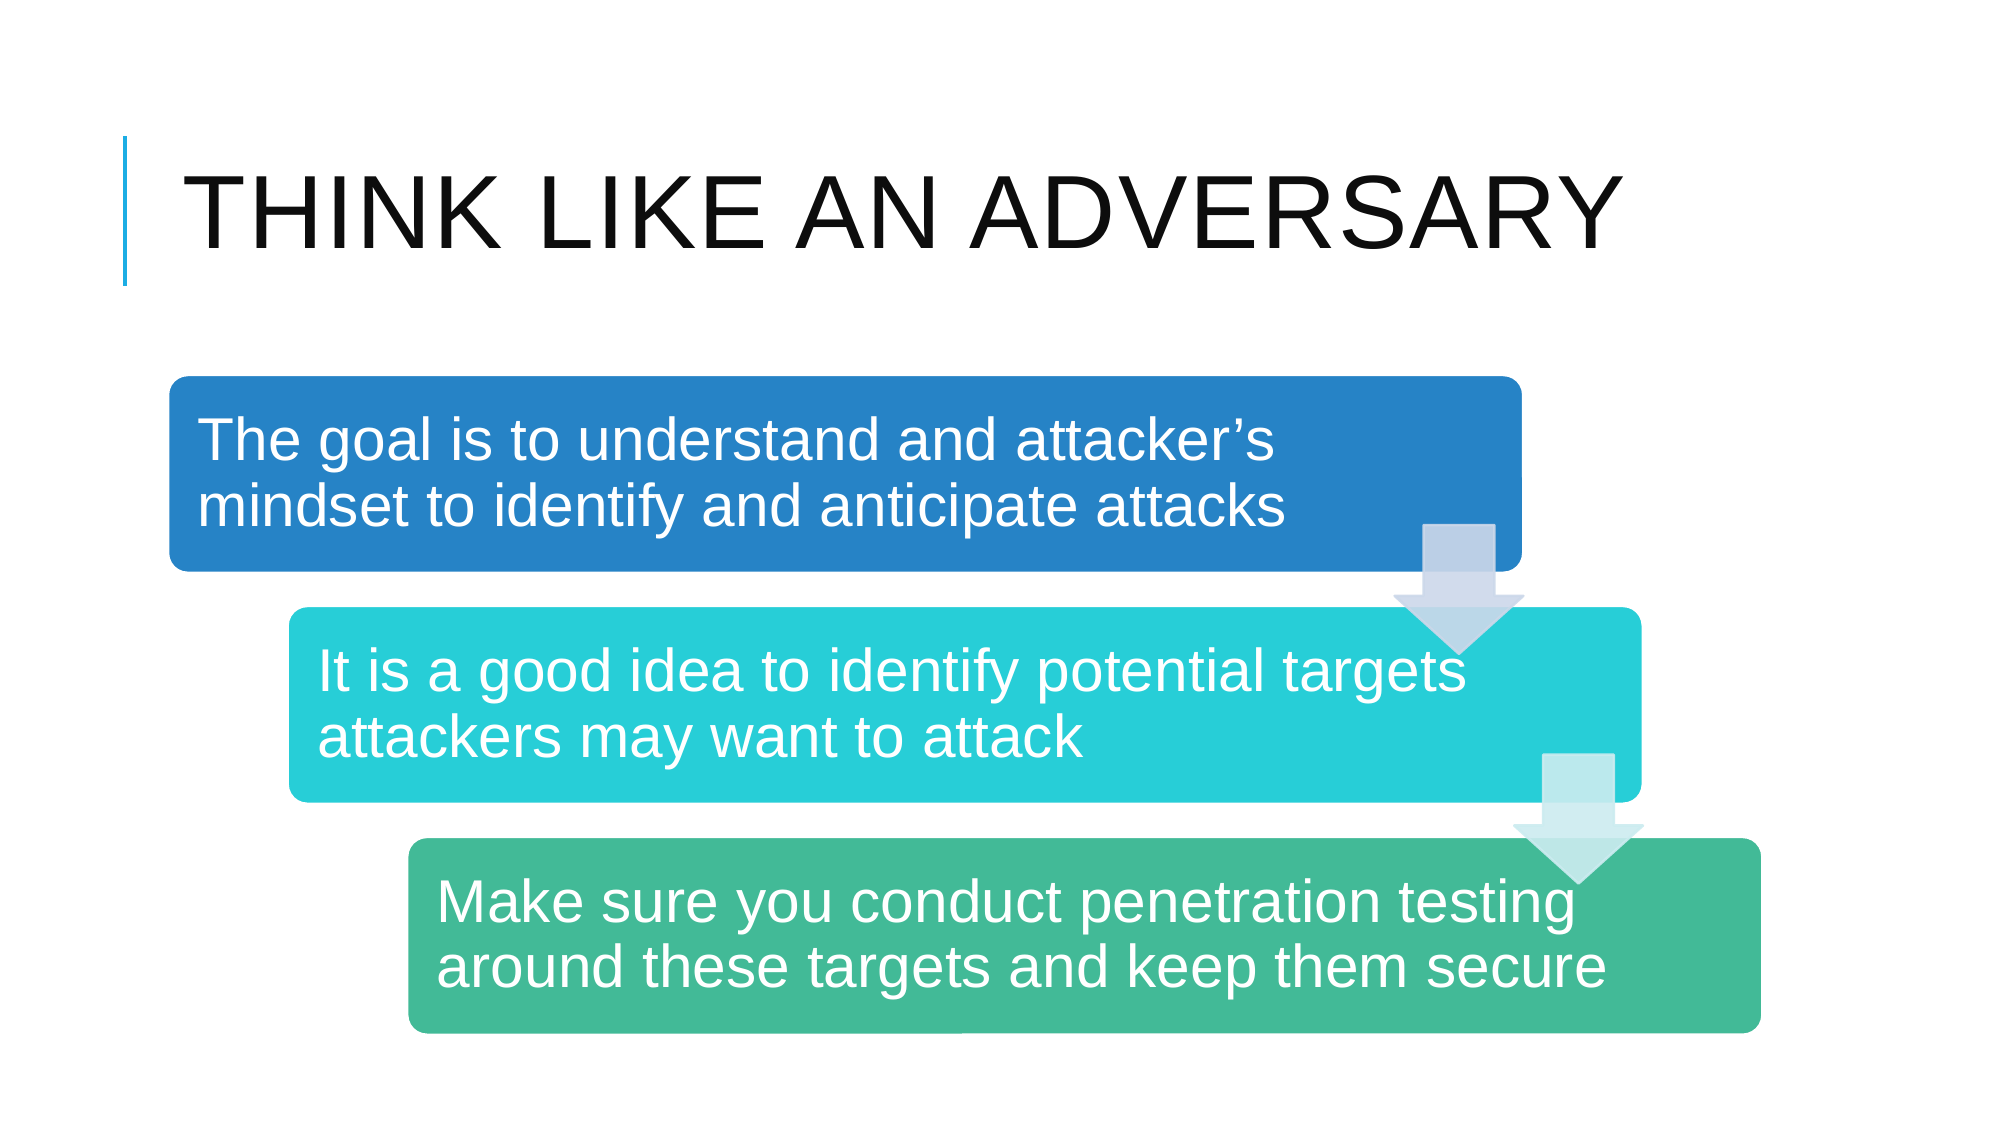

# Think like an adversary
The goal is to understand and attacker’s mindset to identify and anticipate attacks
It is a good idea to identify potential targets attackers may want to attack
Make sure you conduct penetration testing around these targets and keep them secure